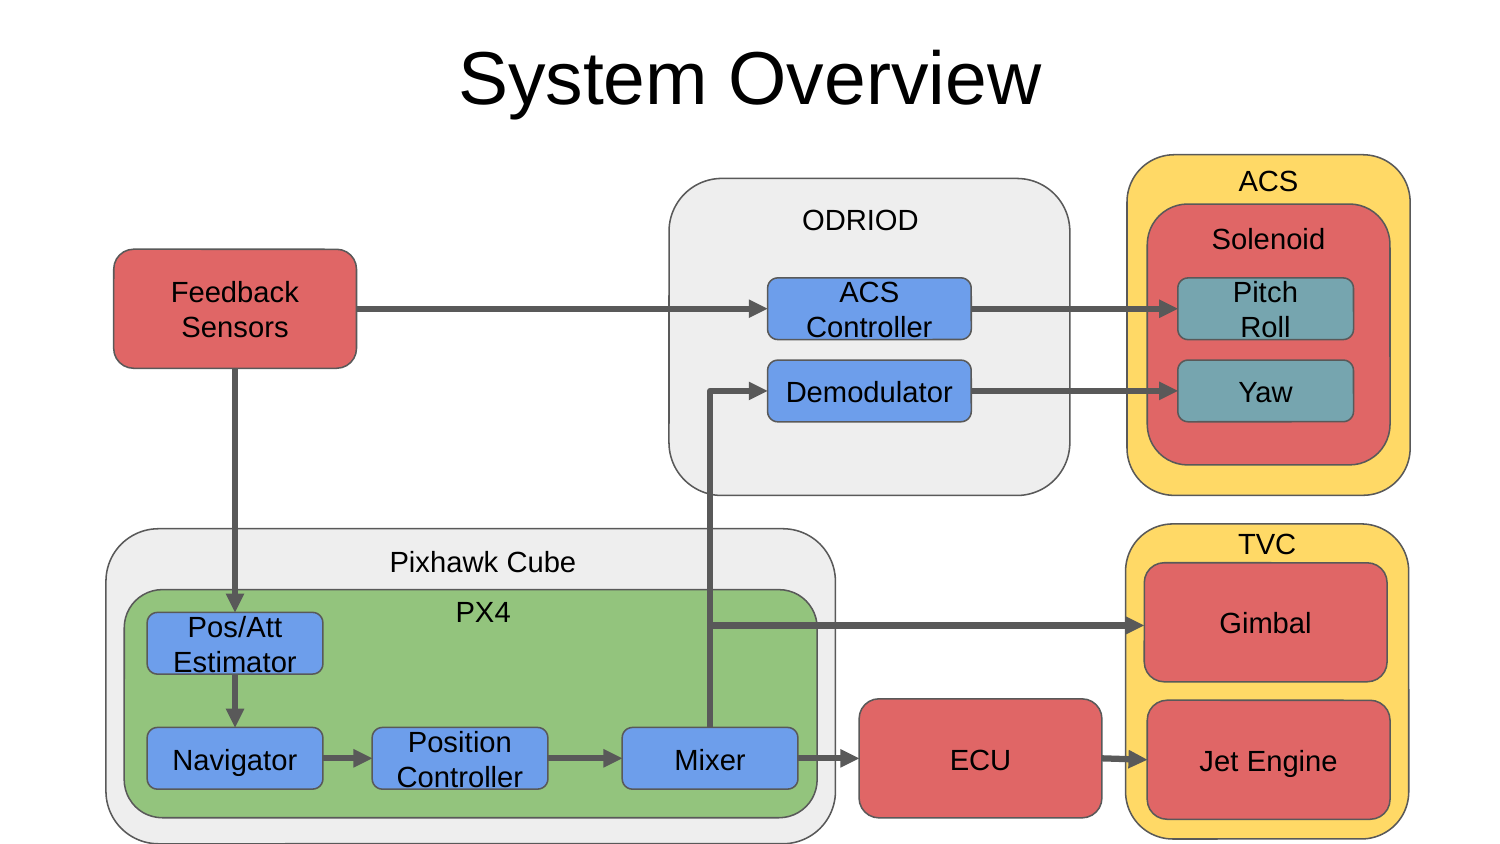

System Overview
ACS

ODRIOD

Solenoid
Feedback Sensors
ACS Controller
Pitch
Roll
Yaw
Demodulator
TVC

Pixhawk Cube

Gimbal
PX4

Pos/Att Estimator
ECU
Jet Engine
Navigator
Position Controller
Mixer